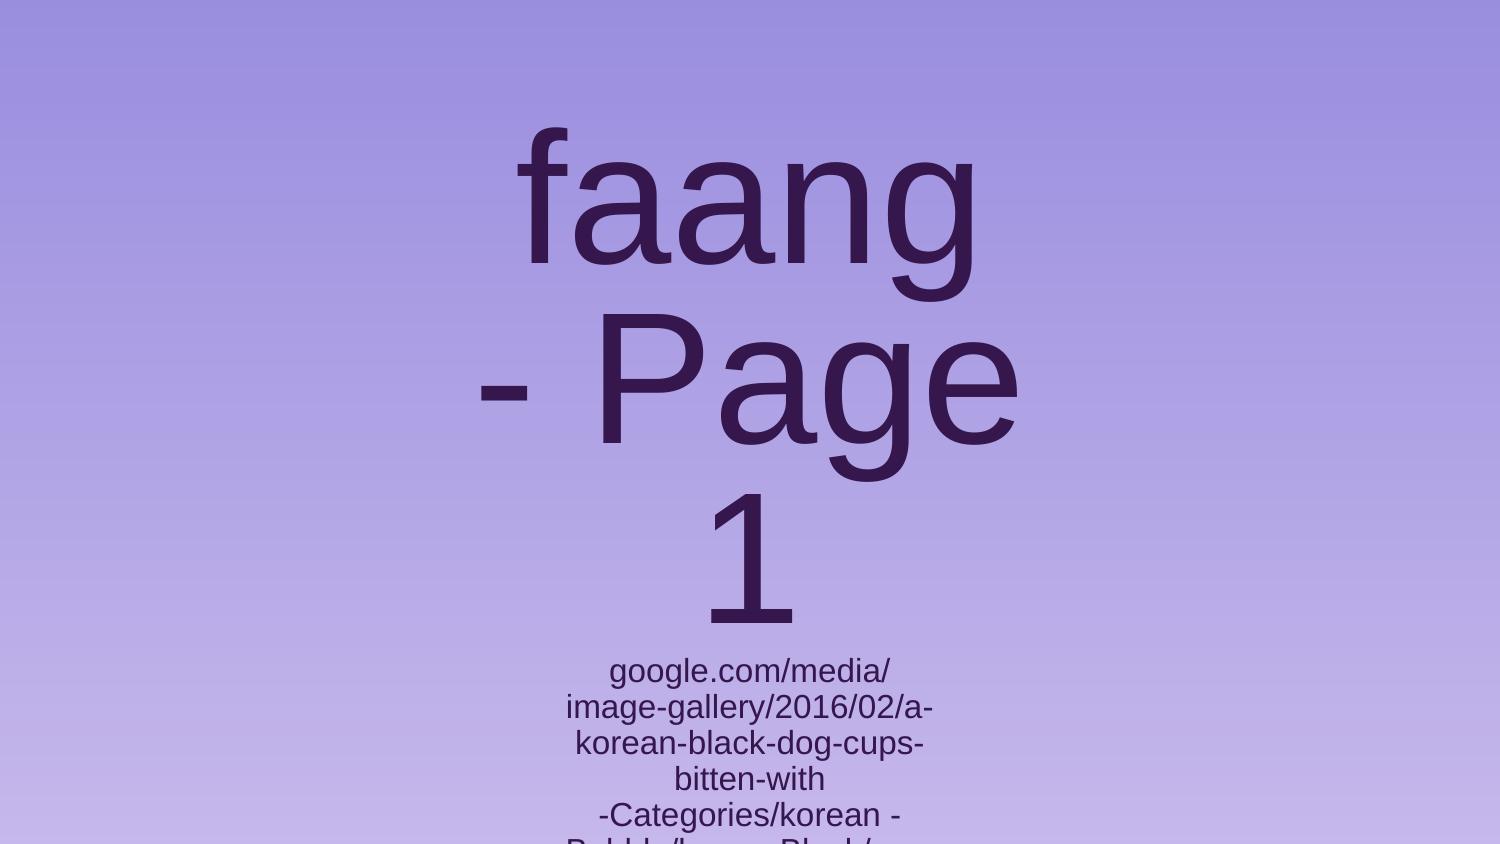

# faang - Page 1
google.com/media/image-gallery/2016/02/a-korean-black-dog-cups-bitten-with -Categories/korean -Bubble/koreanBlack/commissioned/cups-bitten-with

3d. korean black dogs.

http://www.etsy.com/shop/ZebraArtworks/product/21396869

Korean black dogs are a very popular pet. It makes it easy for everyone that likes dogs to get the love they need. It is also hard to find something good in China, so the Chinese owners would like to use kimchi. The black dog is a very common toy for Chinese women and they love it as much as I do. It is also very popular in Asia.

http://www.etsy.com/shop/ZebraArtworks/product/214951130

4d. Korean cats (